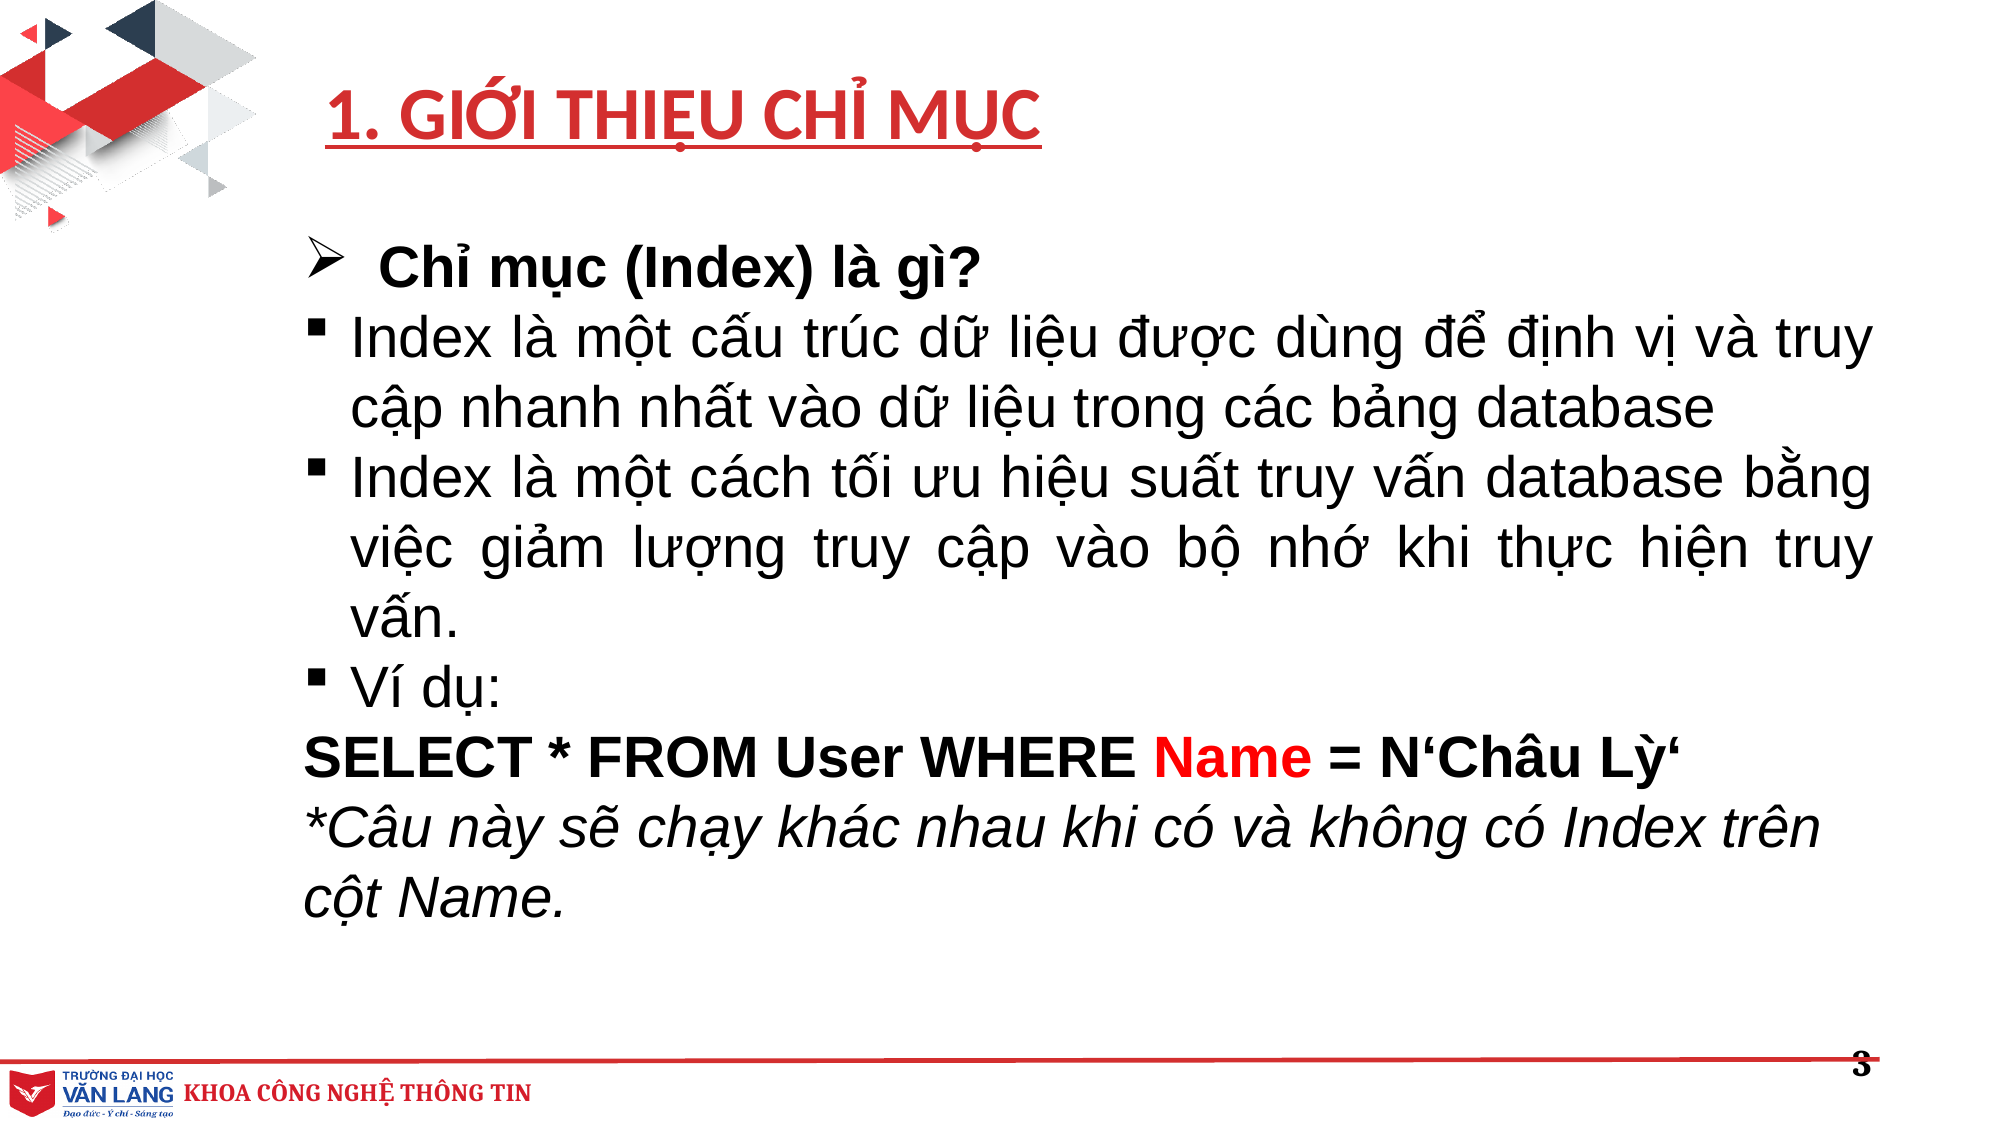

1. GIỚI THIỆU CHỈ MỤC

Chỉ mục (Index) là gì?
Index là một cấu trúc dữ liệu được dùng để định vị và truy cập nhanh nhất vào dữ liệu trong các bảng database
Index là một cách tối ưu hiệu suất truy vấn database bằng việc giảm lượng truy cập vào bộ nhớ khi thực hiện truy vấn.
Ví dụ:
SELECT * FROM User WHERE Name = N‘Châu Lỳ‘
*Câu này sẽ chạy khác nhau khi có và không có Index trên cột Name.